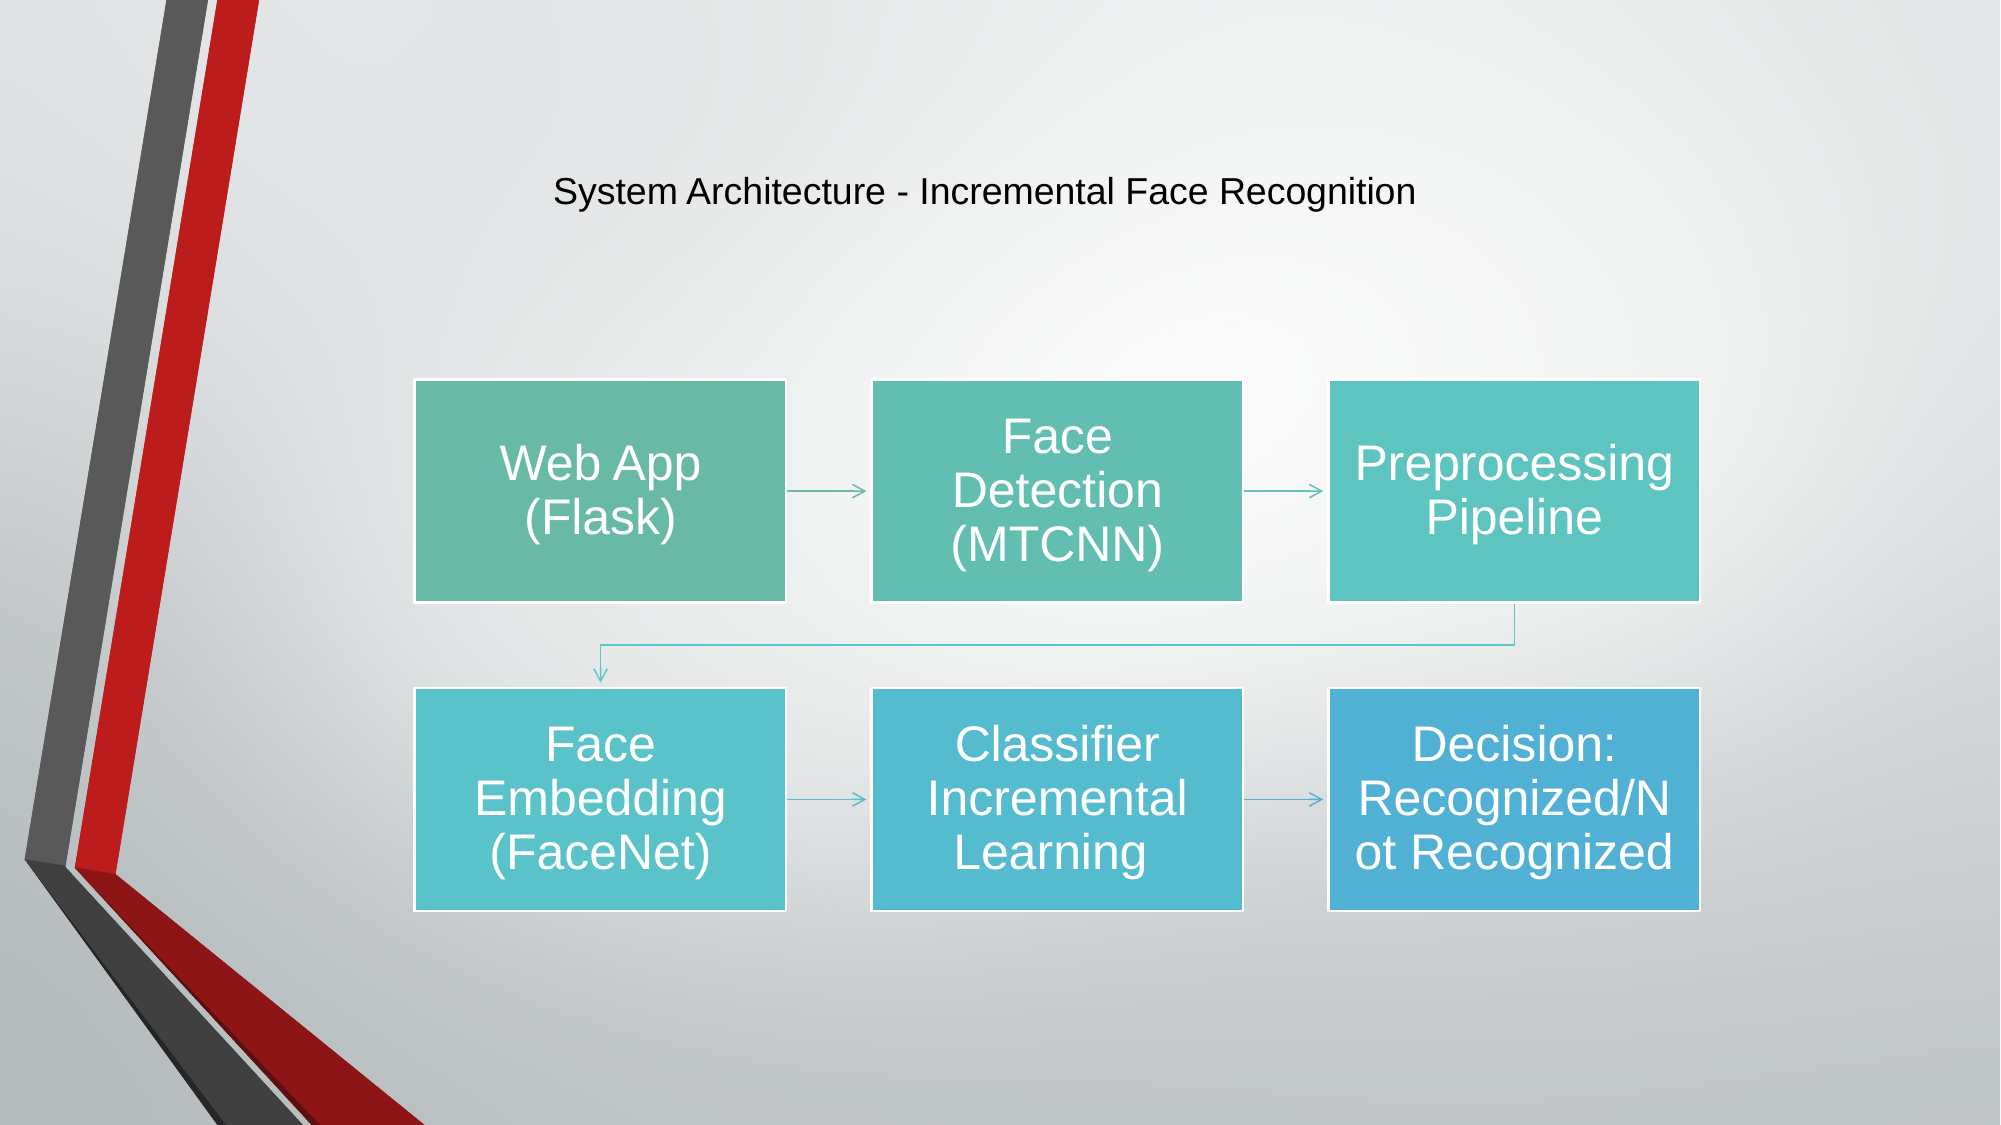

System Architecture - Incremental Face Recognition

Web App (Flask)

Face Detection (MTCNN)

Preprocessing Pipeline

Face Embedding (FaceNet)

Classifier Incremental Learning
Decision: Recognized/Not Recognized